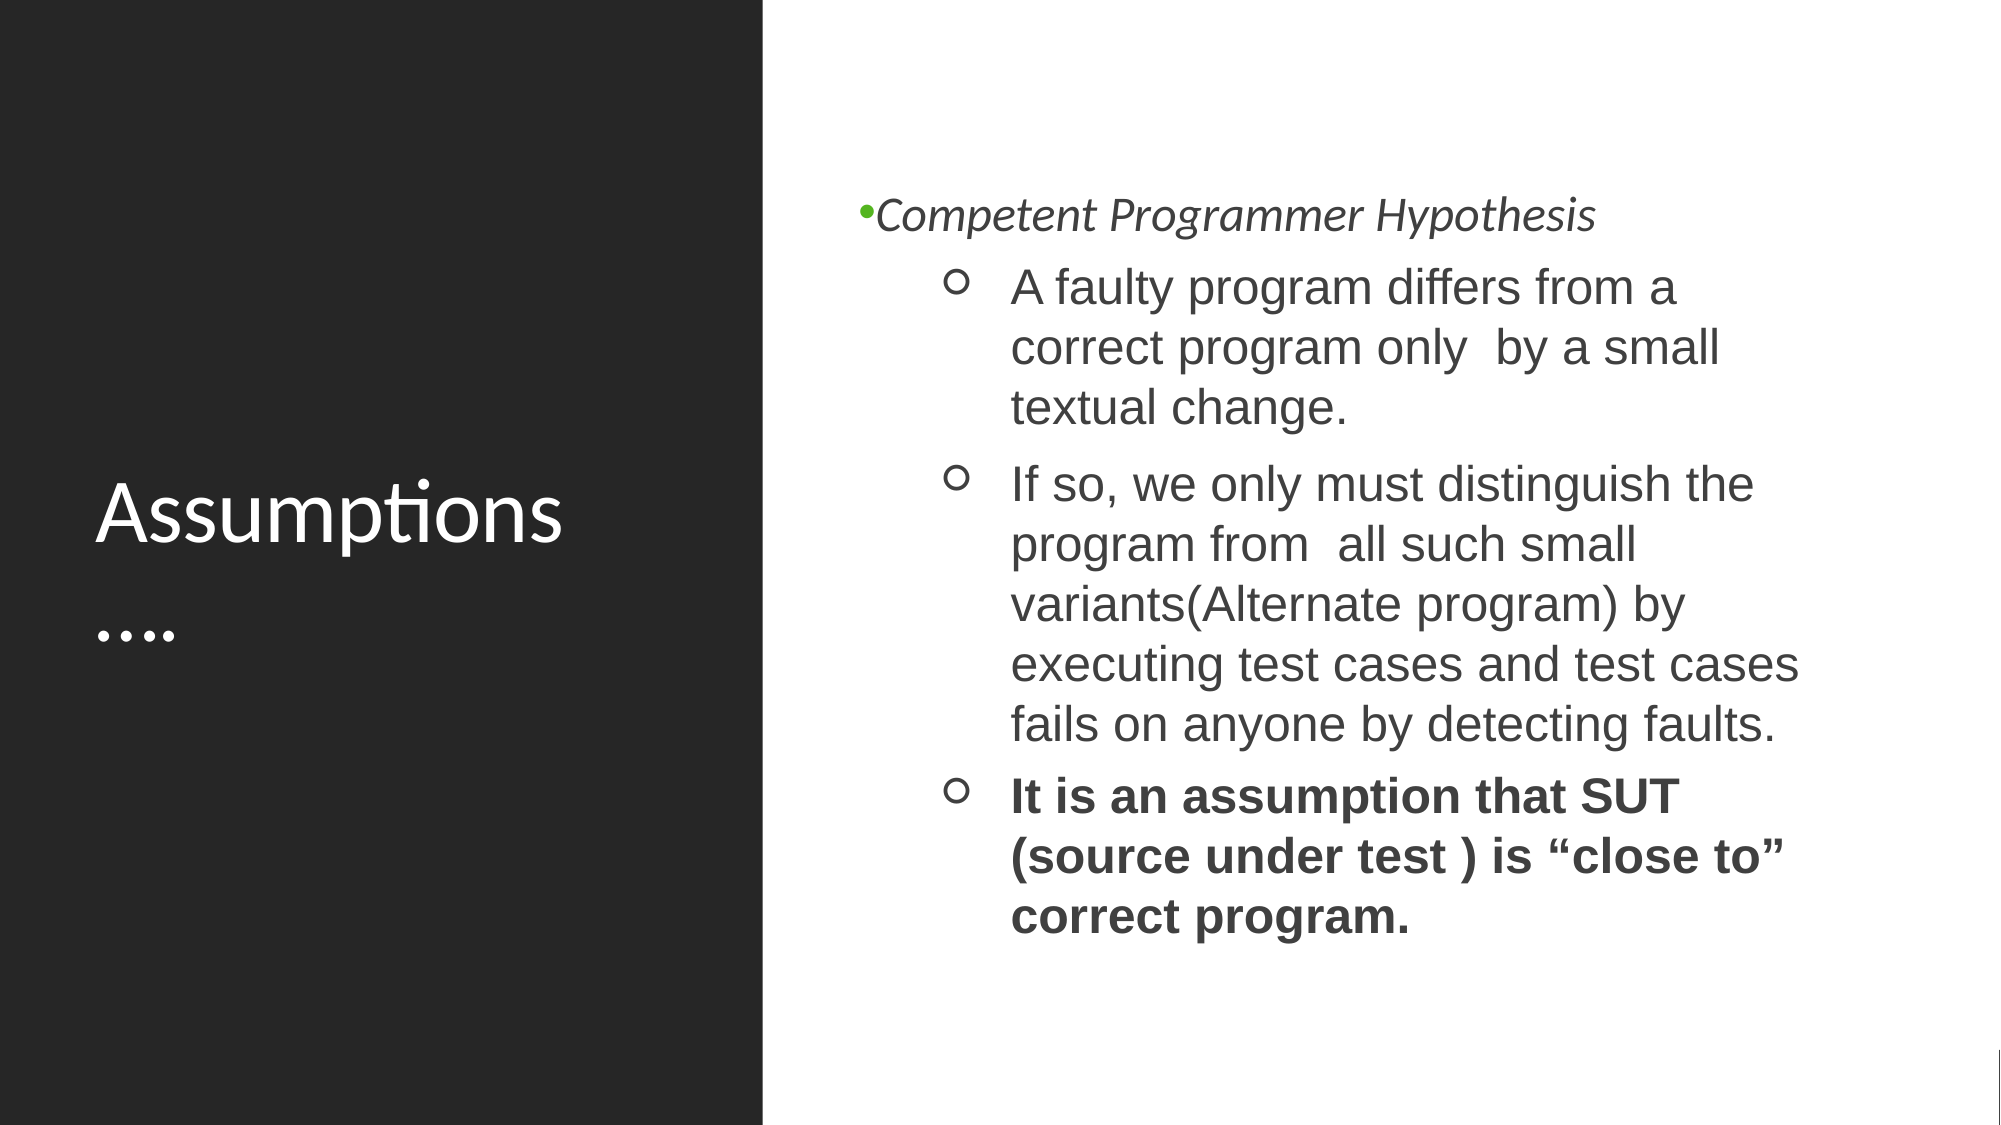

# Assumptions ….
Competent Programmer Hypothesis
A faulty program differs from a correct program only  by a small textual change.
If so, we only must distinguish the program from  all such small variants(Alternate program) by executing test cases and test cases fails on anyone by detecting faults.
It is an assumption that SUT (source under test ) is “close to” correct program.